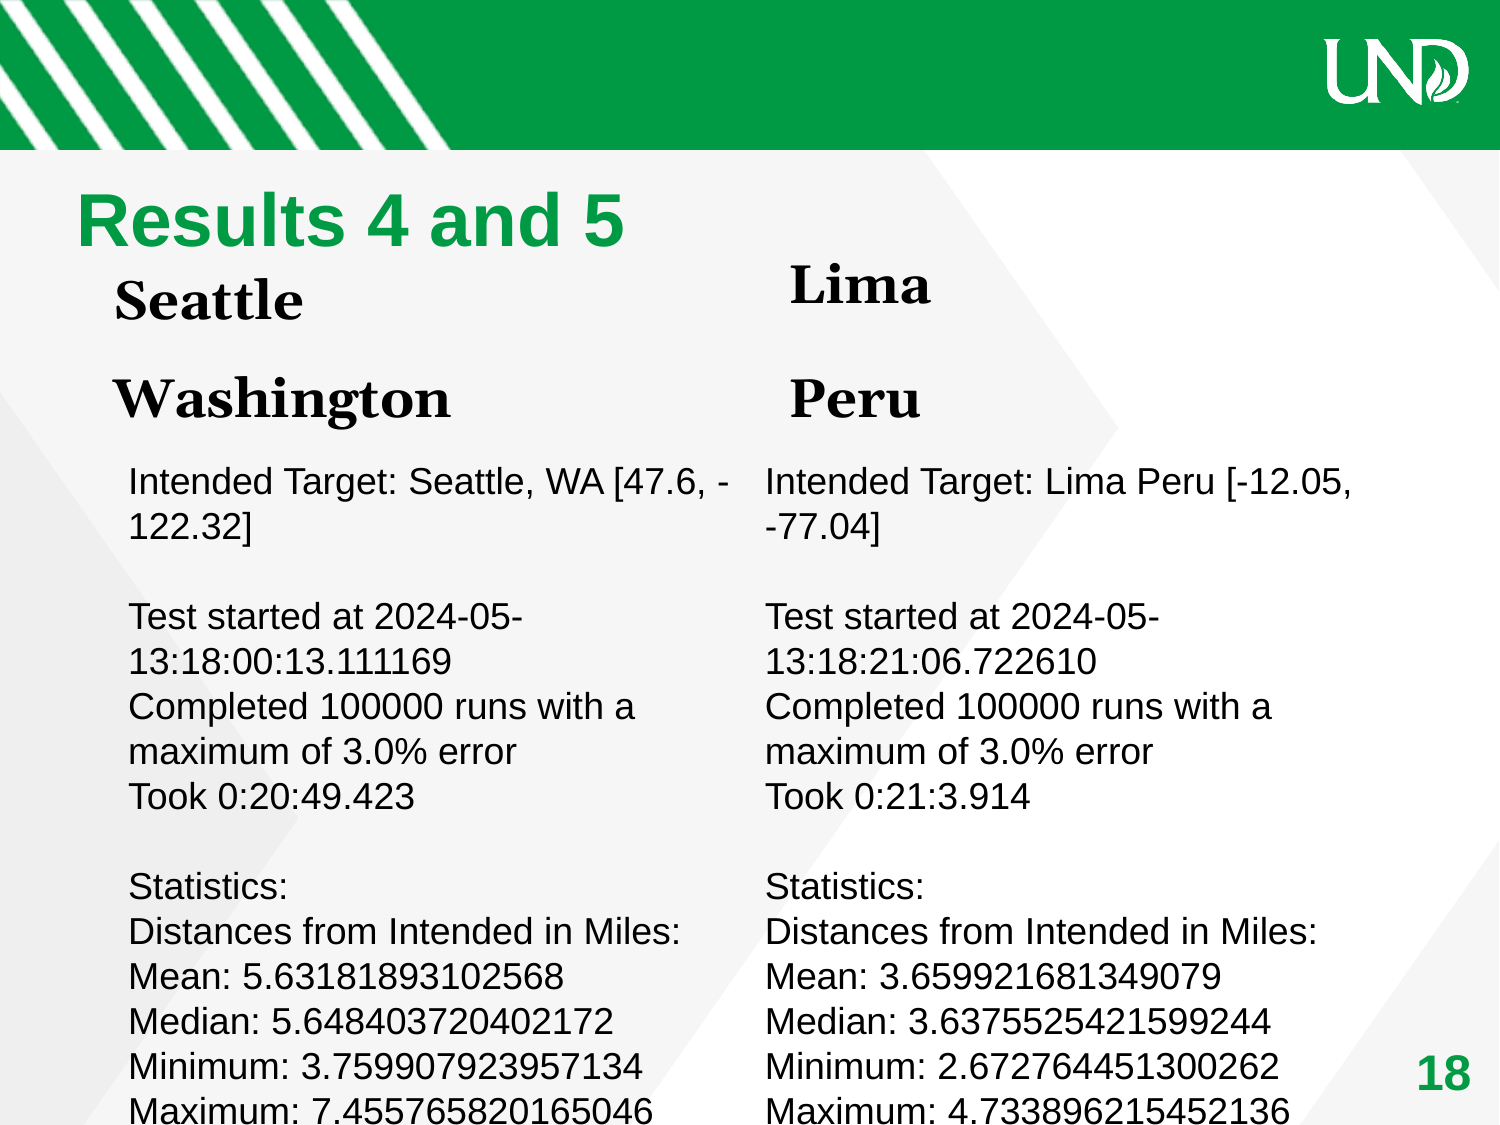

# Results 4 and 5
Seattle Washington
Lima
Peru
Intended Target: Seattle, WA [47.6, -122.32]

Test started at 2024-05-13:18:00:13.111169
Completed 100000 runs with a maximum of 3.0% error
Took 0:20:49.423

Statistics:
Distances from Intended in Miles:
Mean: 5.63181893102568
Median: 5.648403720402172
Minimum: 3.759907923957134
Maximum: 7.455765820165046
Intended Target: Lima Peru [-12.05, -77.04]

Test started at 2024-05-13:18:21:06.722610
Completed 100000 runs with a maximum of 3.0% error
Took 0:21:3.914

Statistics:
Distances from Intended in Miles:
Mean: 3.659921681349079
Median: 3.6375525421599244
Minimum: 2.672764451300262
Maximum: 4.733896215452136
18